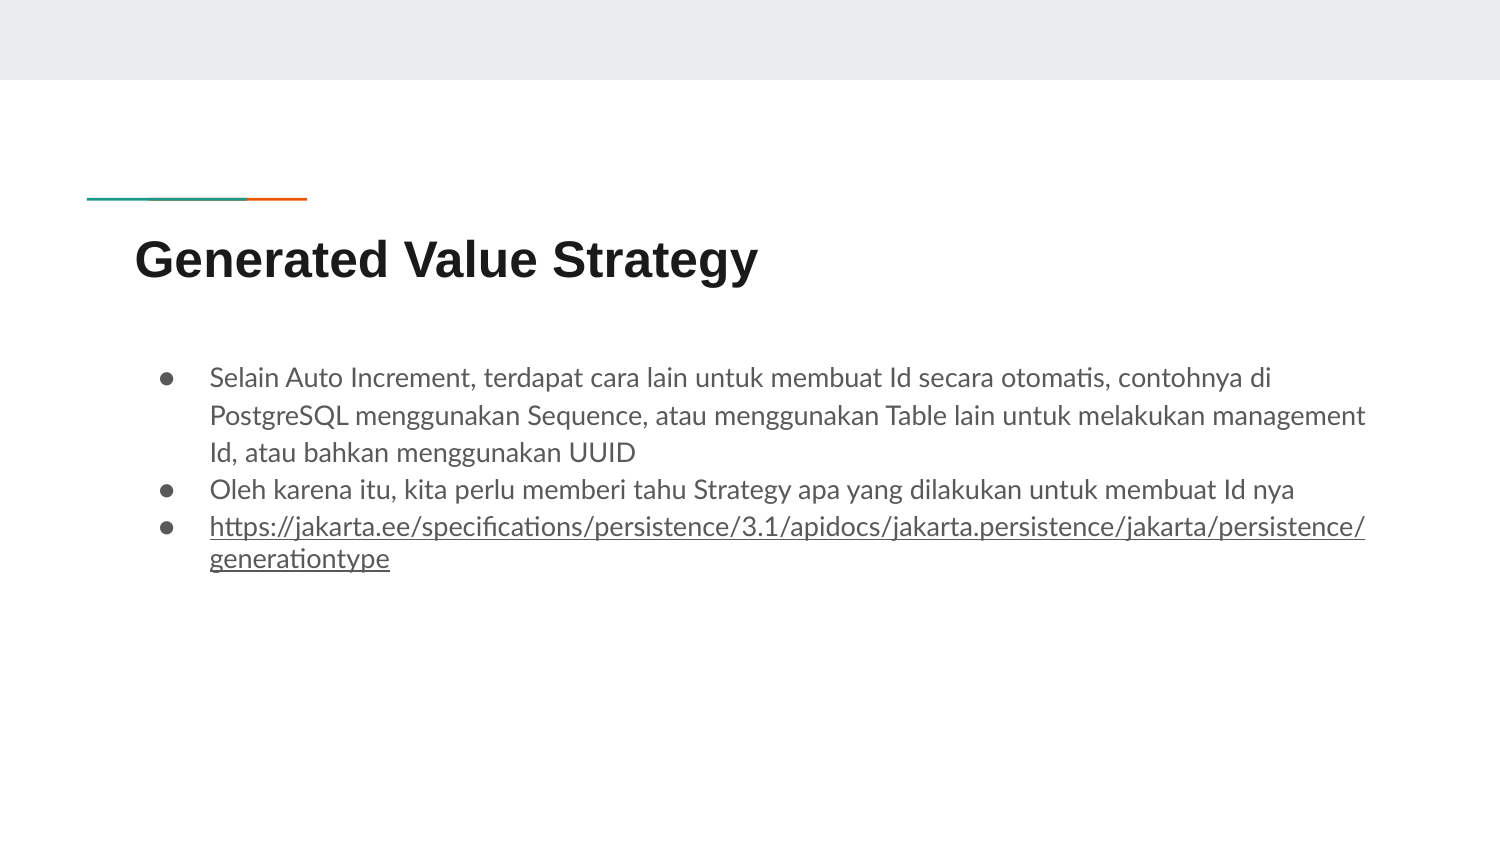

# Generated Value Strategy
Selain Auto Increment, terdapat cara lain untuk membuat Id secara otomatis, contohnya di PostgreSQL menggunakan Sequence, atau menggunakan Table lain untuk melakukan management Id, atau bahkan menggunakan UUID
Oleh karena itu, kita perlu memberi tahu Strategy apa yang dilakukan untuk membuat Id nya
https://jakarta.ee/specifications/persistence/3.1/apidocs/jakarta.persistence/jakarta/persistence/generationtype